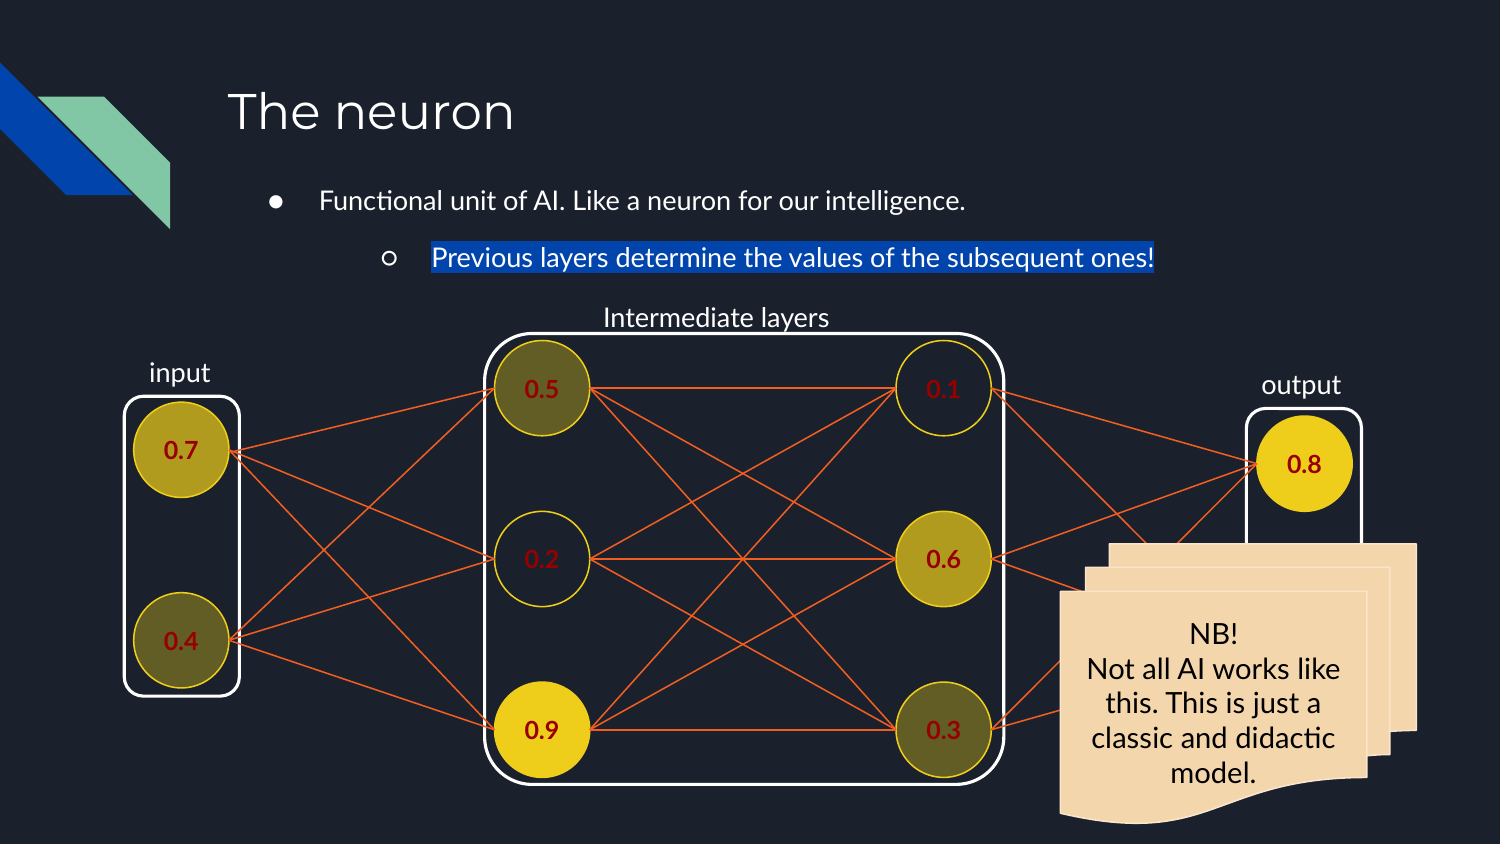

# The neuron
Functional unit of AI. Like a neuron for our intelligence.
Previous layers determine the values ​​of the subsequent ones!

Intermediate layers

0.5
0.1
input
output

0.7

0.8
0.2
0.6
NB!
Not all AI works like this. This is just a classic and didactic model.
0.4
0.2
0.9
0.3